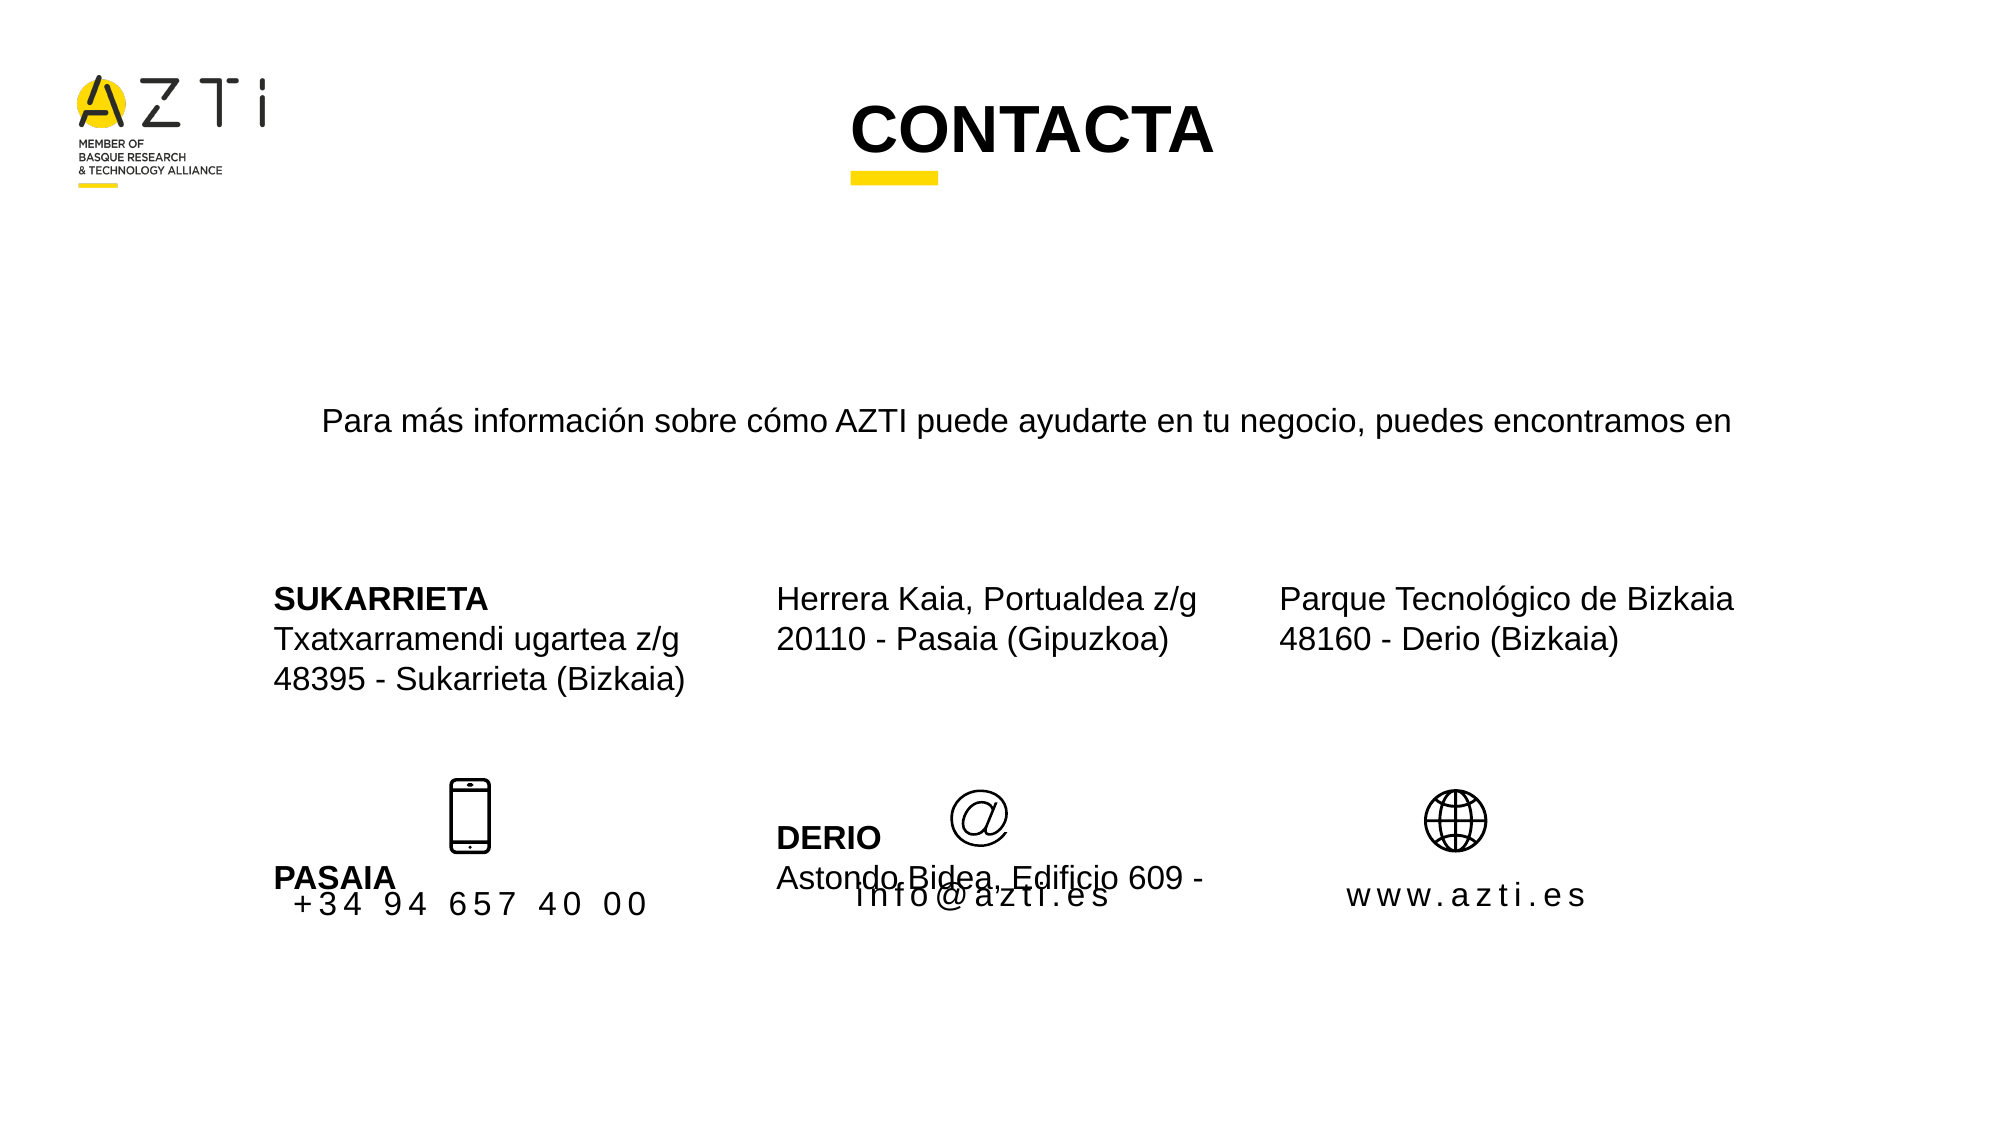

# CONTACTA

Para más información sobre cómo AZTI puede ayudarte en tu negocio, puedes encontramos en
SUKARRIETA
Txatxarramendi ugartea z/g 48395 - Sukarrieta (Bizkaia)

PASAIA
Herrera Kaia, Portualdea z/g 20110 - Pasaia (Gipuzkoa)

DERIO
Astondo Bidea, Edificio 609 - Parque Tecnológico de Bizkaia 48160 - Derio (Bizkaia)

info@azti.es
www.azti.es
+34 94 657 40 00